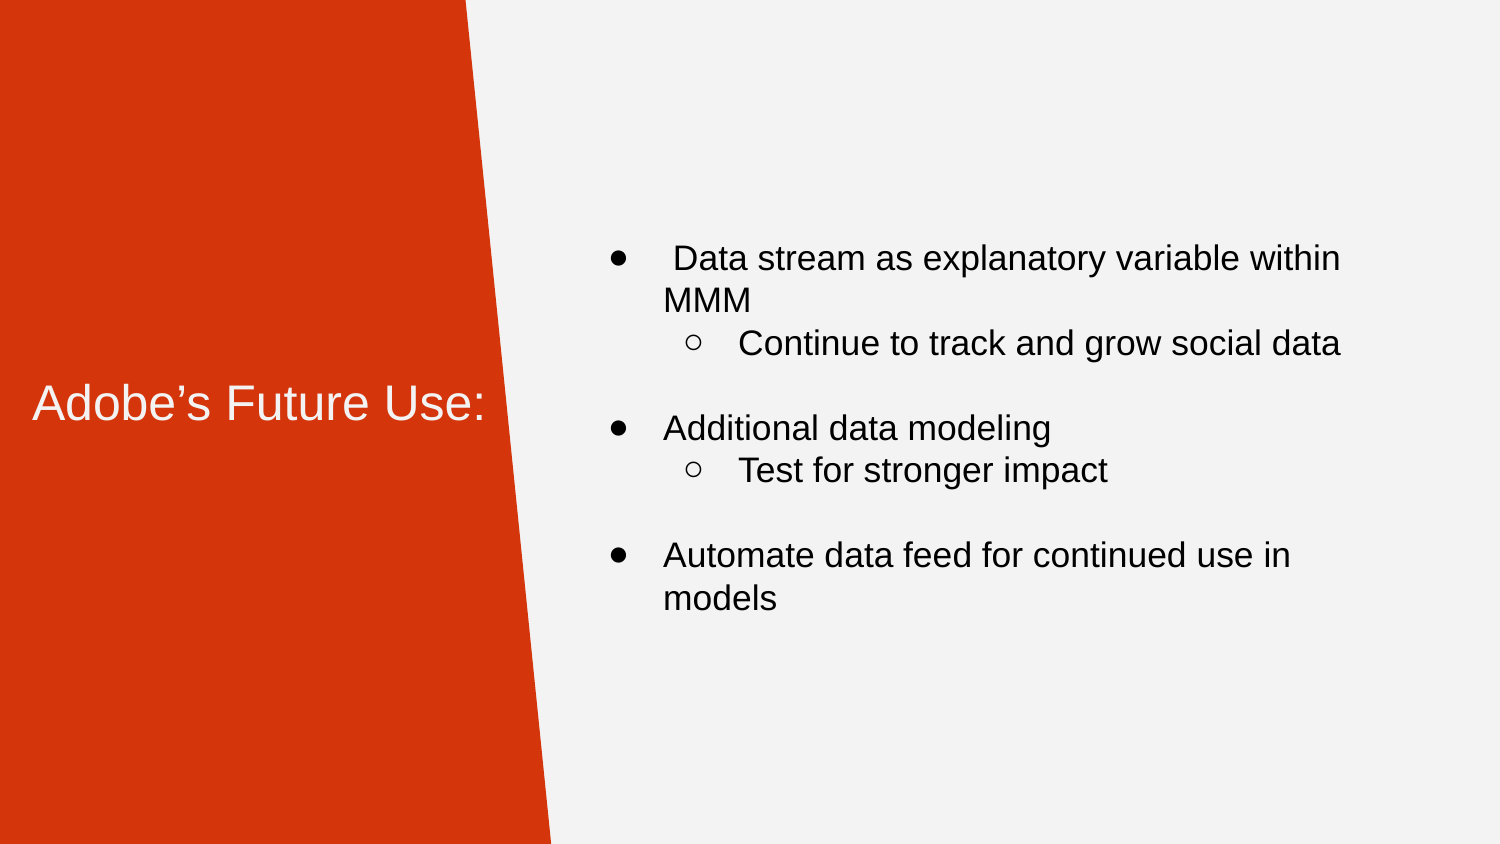

Data stream as explanatory variable within MMM
Continue to track and grow social data

Additional data modeling
Test for stronger impact

Automate data feed for continued use in models
# Adobe’s Future Use: